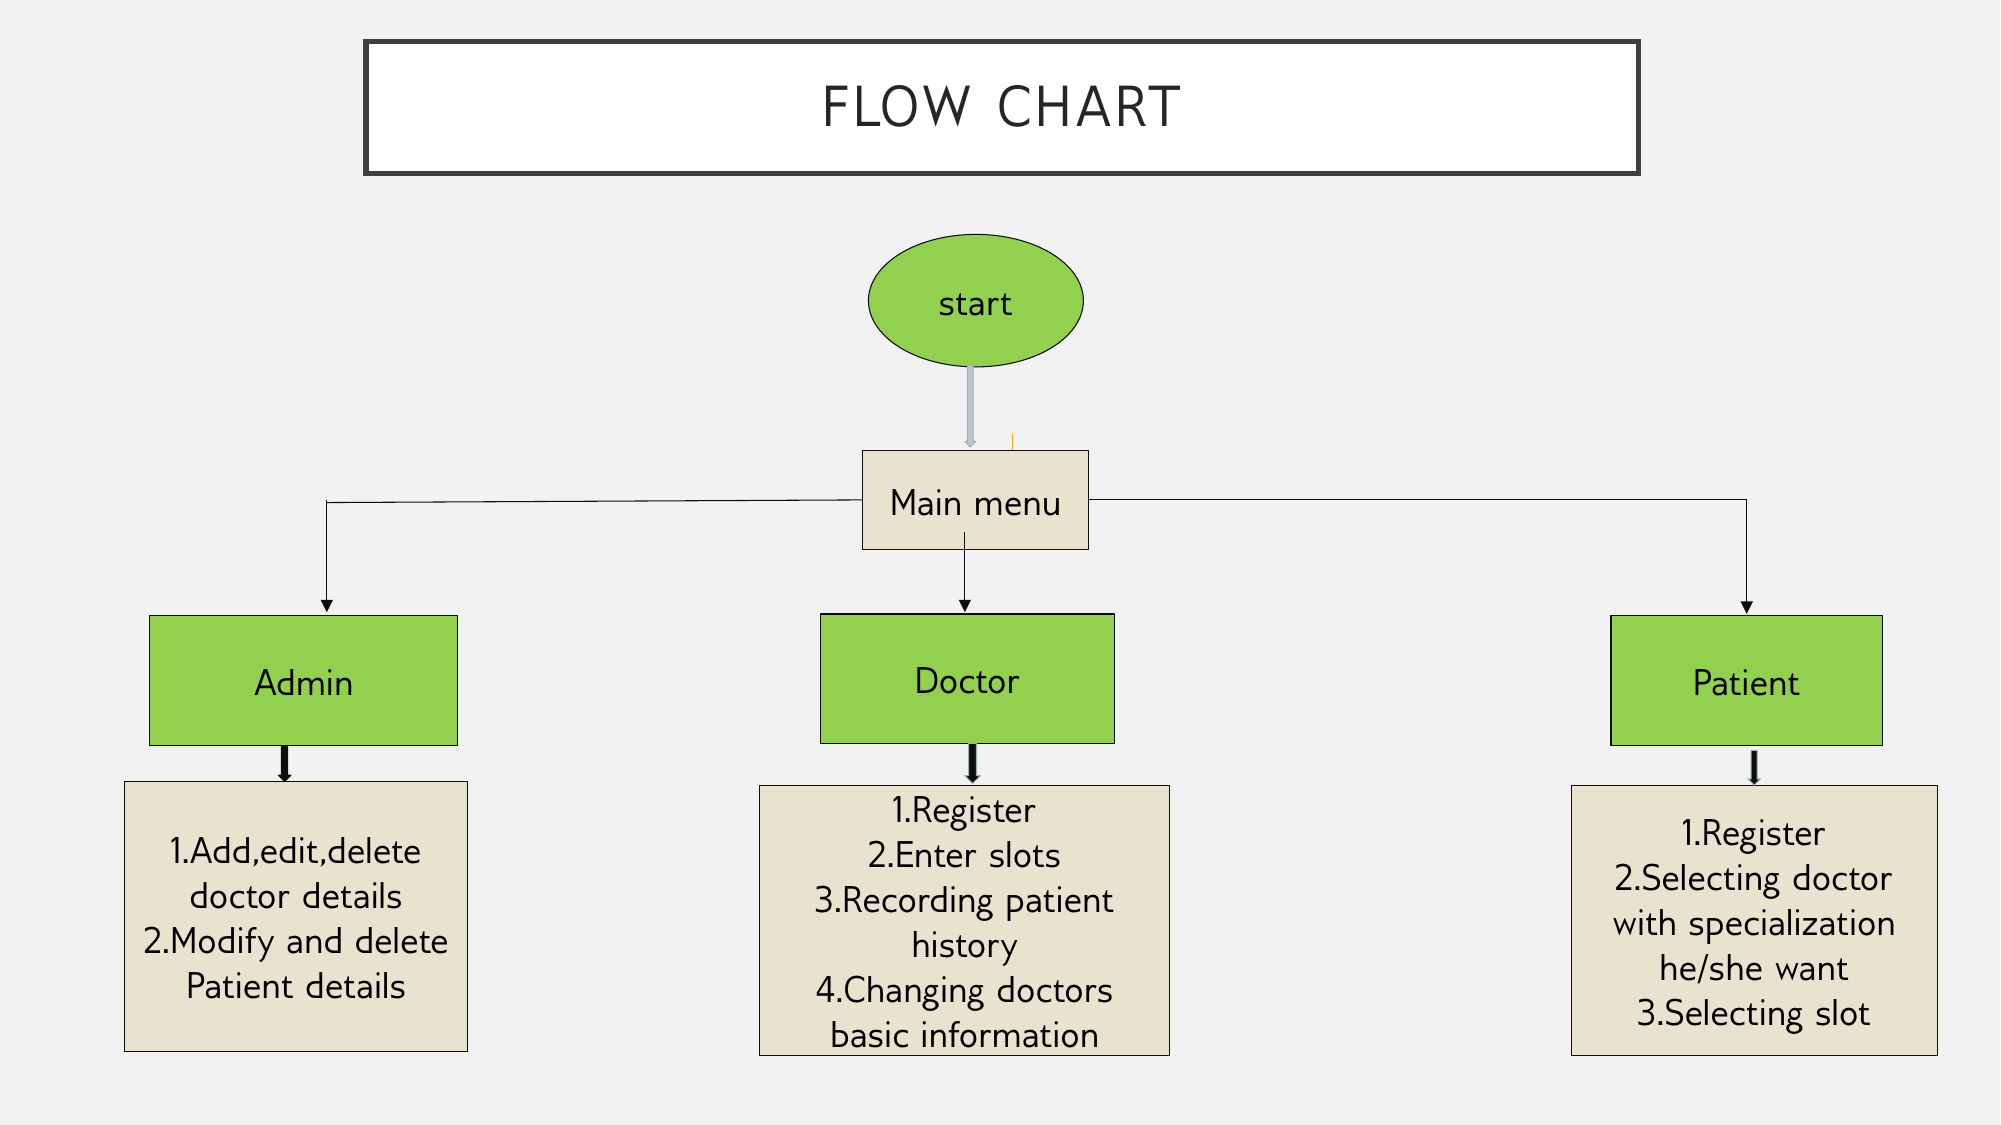

# FLOW CHART
start

Main menu
Doctor
Patient
Admin

1.Add,edit,delete doctor details
2.Modify and delete
Patient details
1.Register
2.Enter slots
3.Recording patient history
4.Changing doctors basic information
1.Register
2.Selecting doctor with specialization he/she want
3.Selecting slot